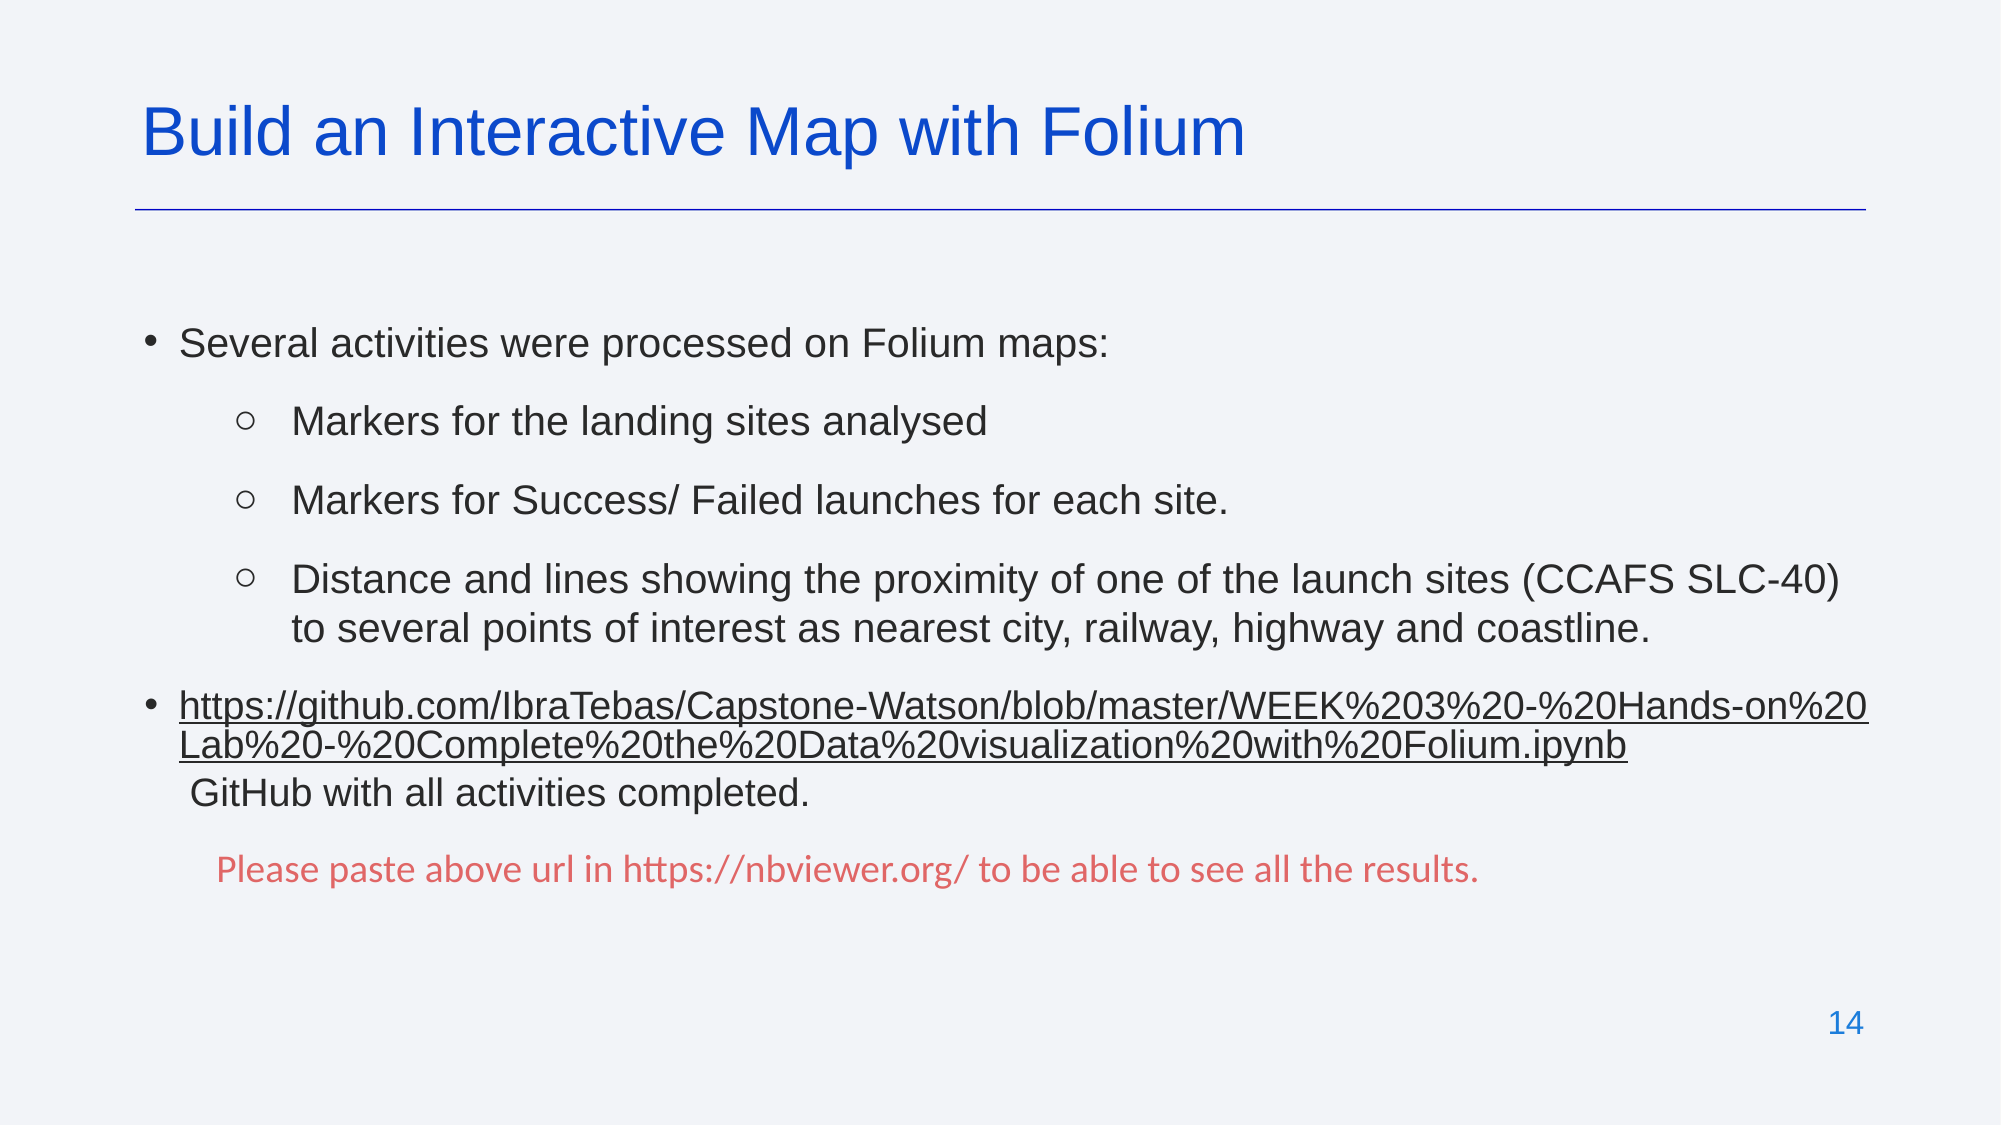

Build an Interactive Map with Folium
Several activities were processed on Folium maps:
Markers for the landing sites analysed
Markers for Success/ Failed launches for each site.
Distance and lines showing the proximity of one of the launch sites (CCAFS SLC-40) to several points of interest as nearest city, railway, highway and coastline.
https://github.com/IbraTebas/Capstone-Watson/blob/master/WEEK%203%20-%20Hands-on%20Lab%20-%20Complete%20the%20Data%20visualization%20with%20Folium.ipynb GitHub with all activities completed.
Please paste above url in https://nbviewer.org/ to be able to see all the results.

14